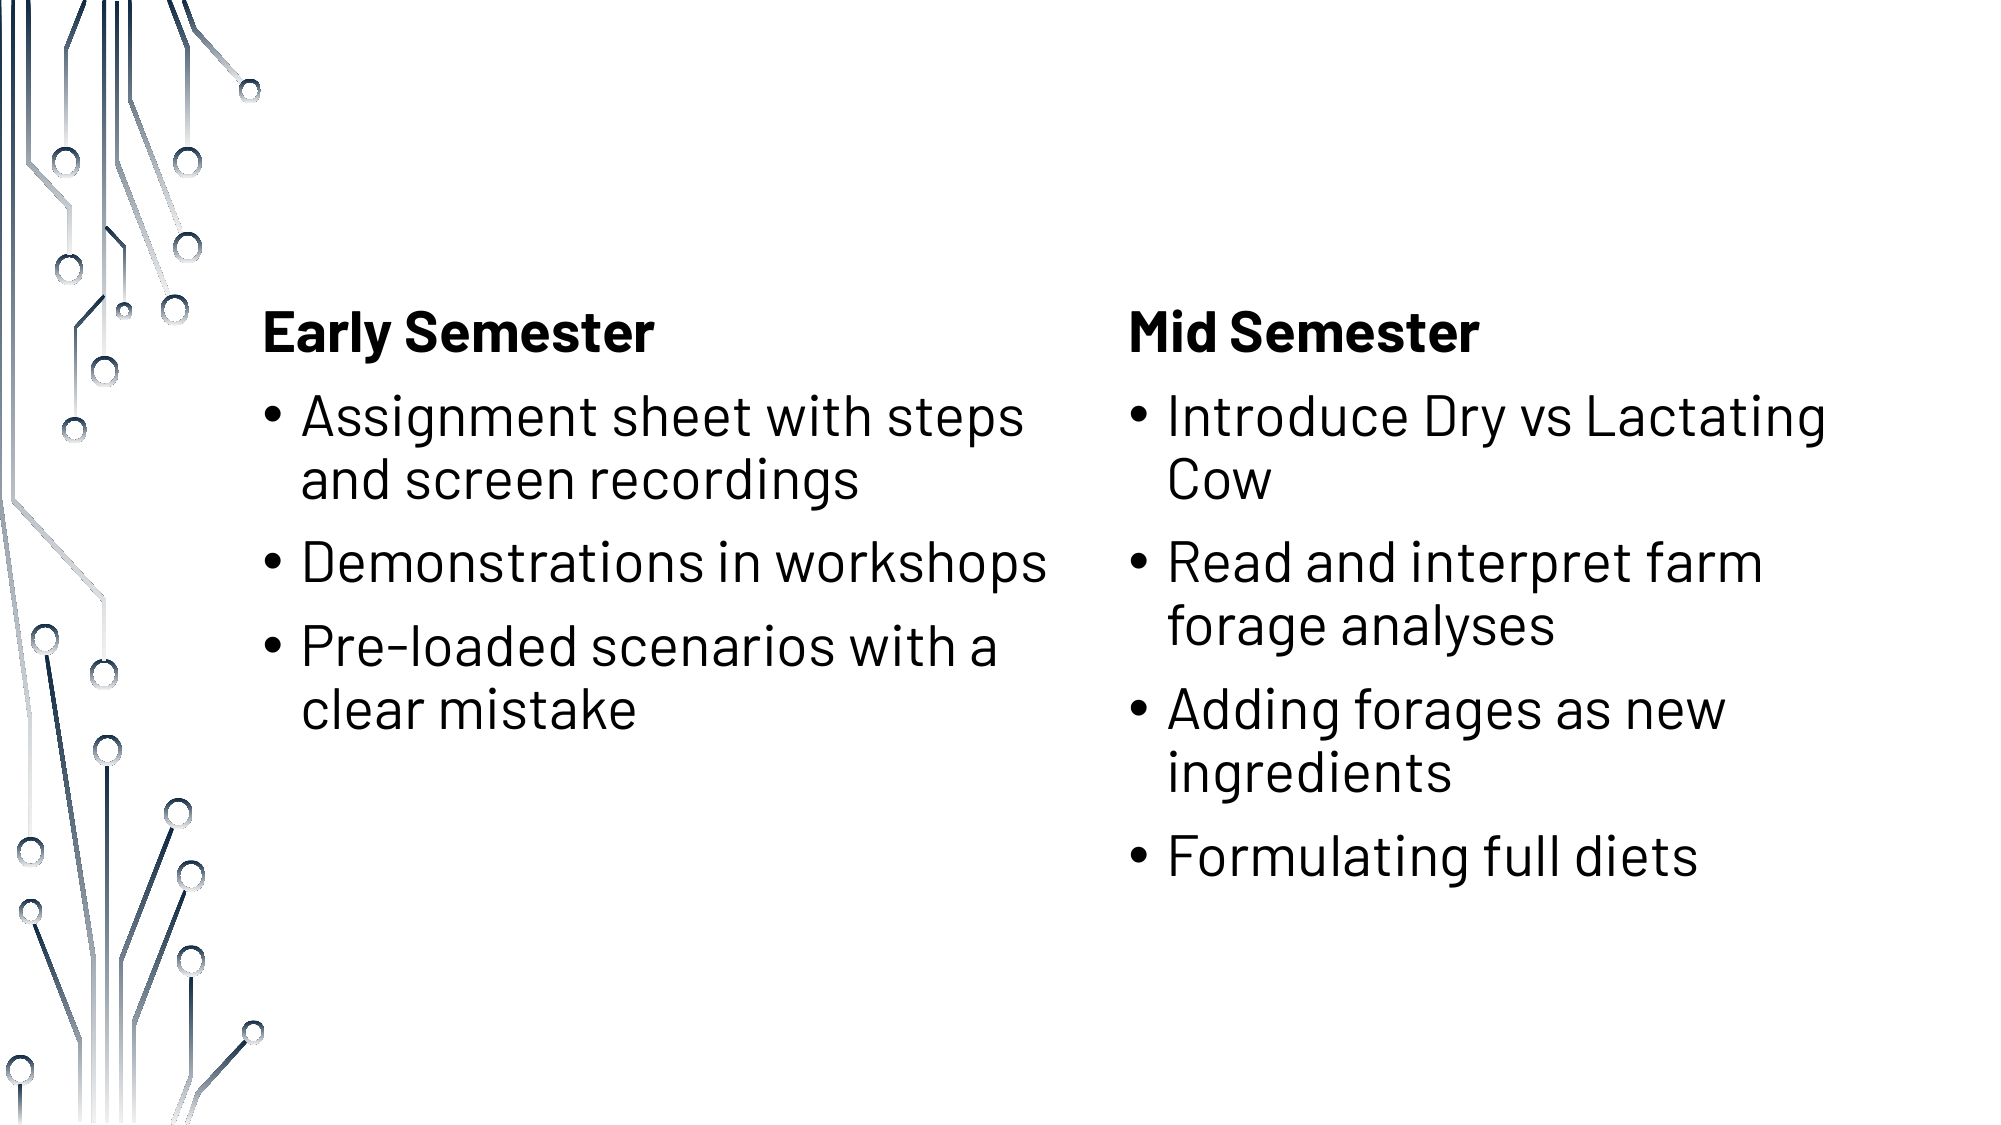

Early Semester
Assignment sheet with steps and screen recordings
Demonstrations in workshops
Pre-loaded scenarios with a clear mistake
Mid Semester
Introduce Dry vs Lactating Cow
Read and interpret farm forage analyses
Adding forages as new ingredients
Formulating full diets